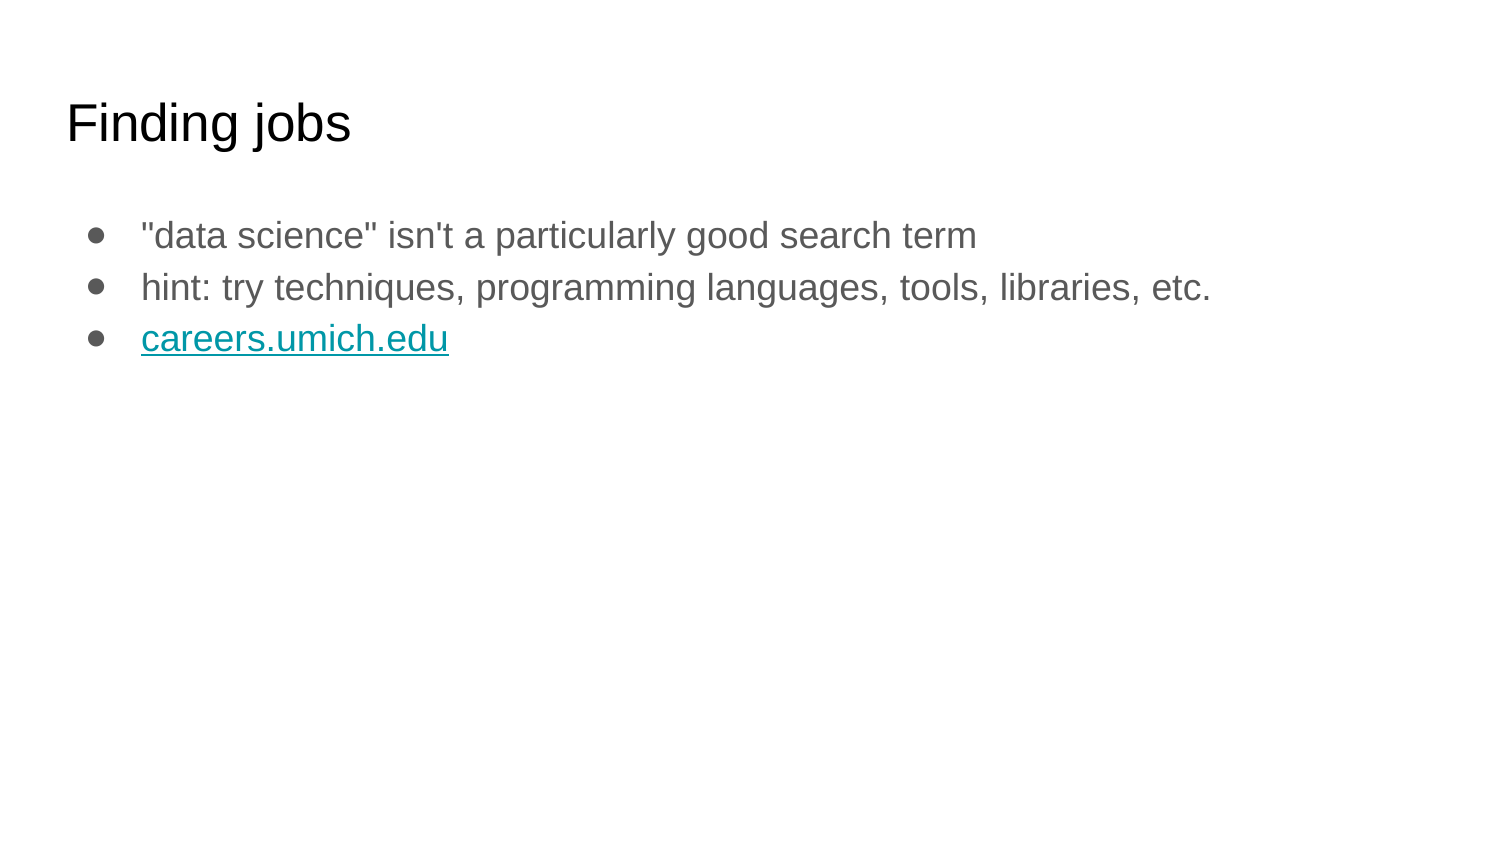

# Finding jobs
"data science" isn't a particularly good search term
hint: try techniques, programming languages, tools, libraries, etc.
careers.umich.edu